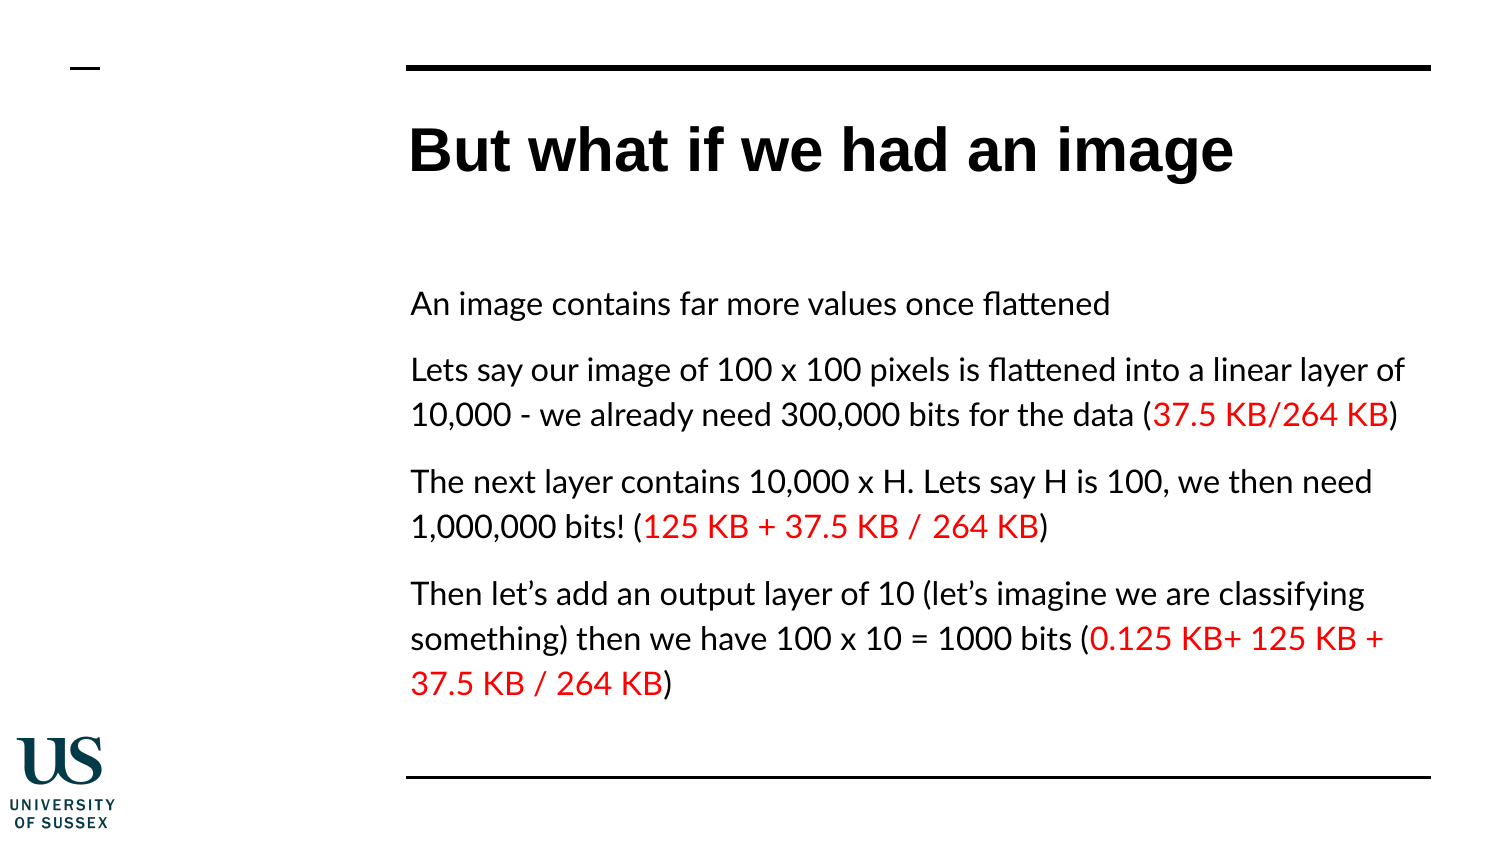

# But what if we had an image
An image contains far more values once flattened
Lets say our image of 100 x 100 pixels is flattened into a linear layer of 10,000 - we already need 300,000 bits for the data (37.5 KB/264 KB)
The next layer contains 10,000 x H. Lets say H is 100, we then need 1,000,000 bits! (125 KB + 37.5 KB /	264 KB)
Then let’s add an output layer of 10 (let’s imagine we are classifying something) then we have 100 x 10 = 1000 bits (0.125 KB+ 125 KB + 37.5 KB / 264 KB)